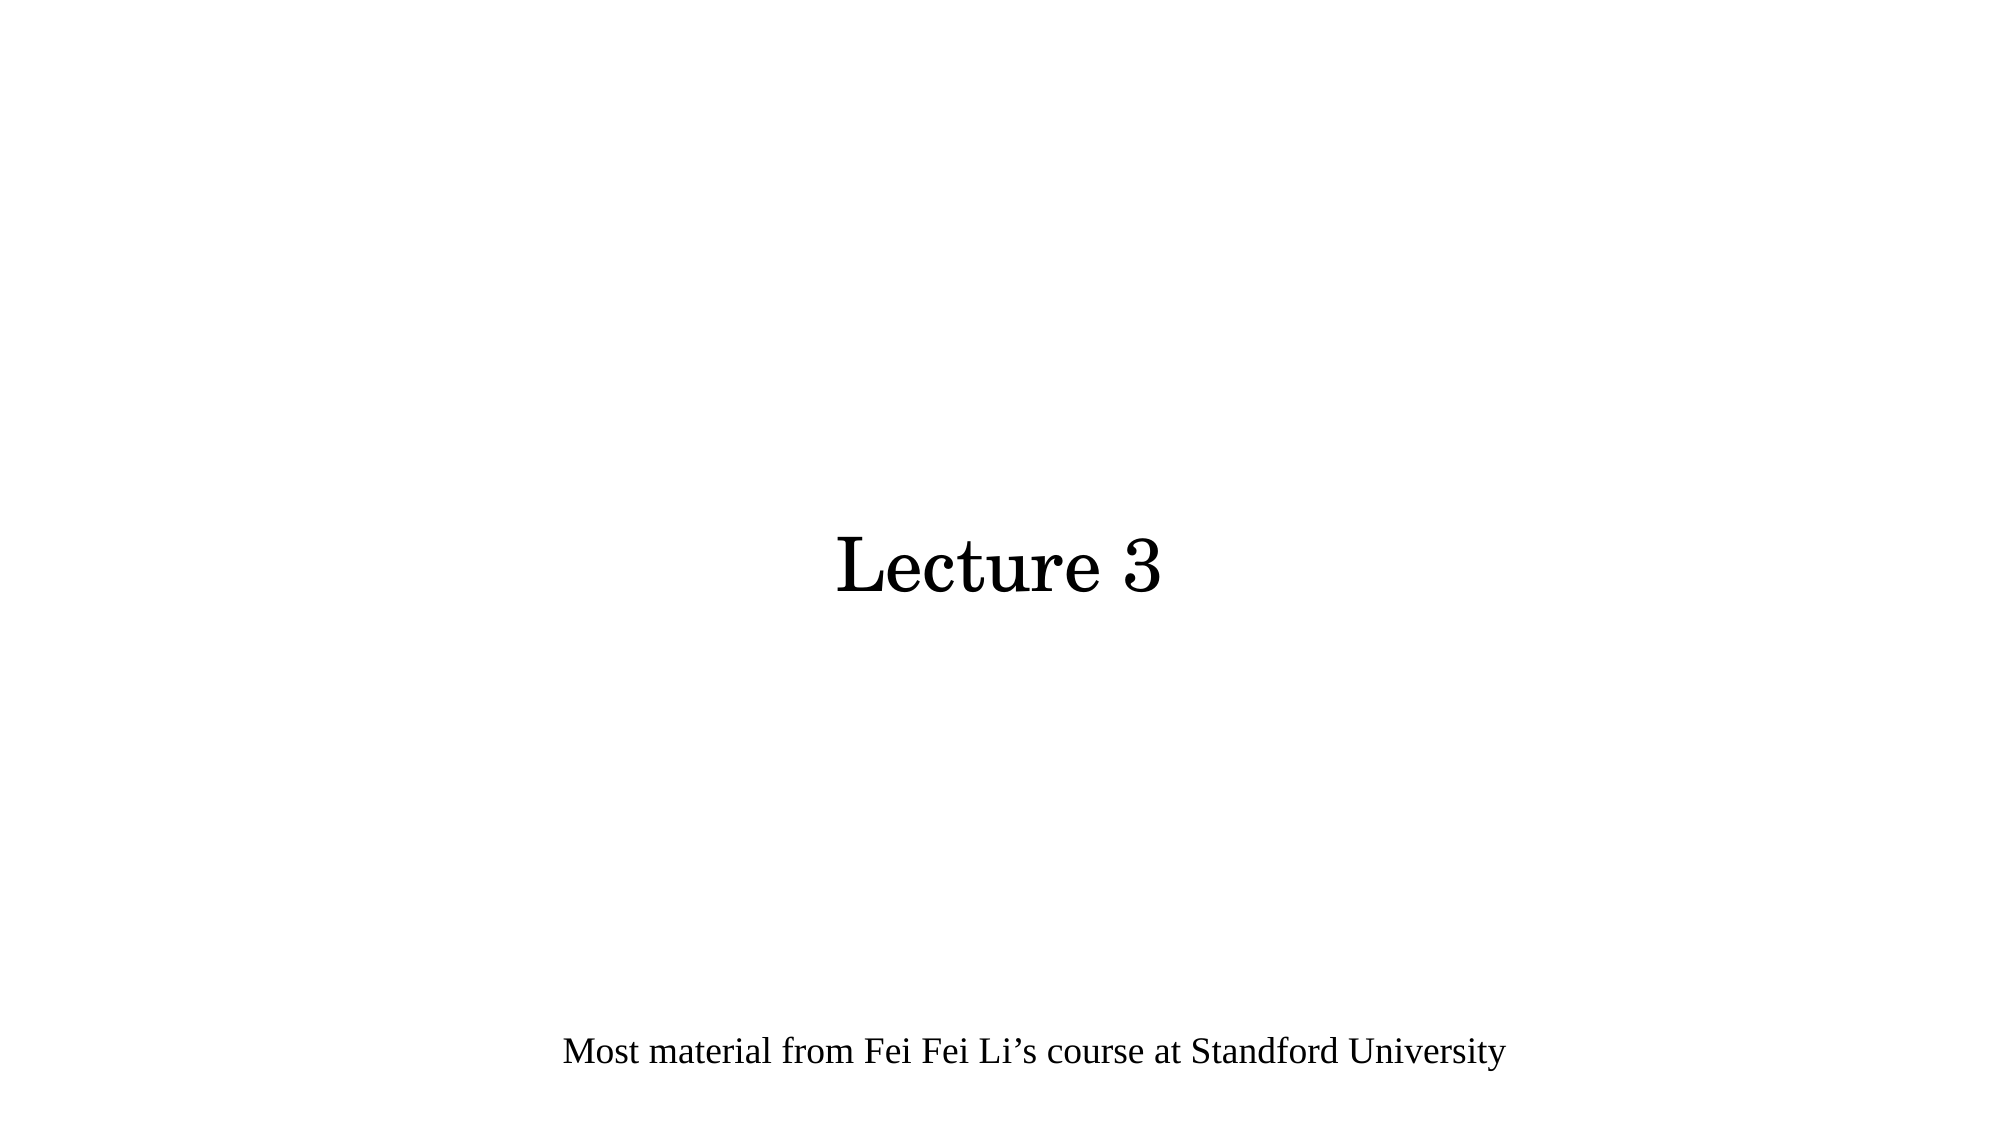

Lecture 3
Most material from Fei Fei Li’s course at Standford University